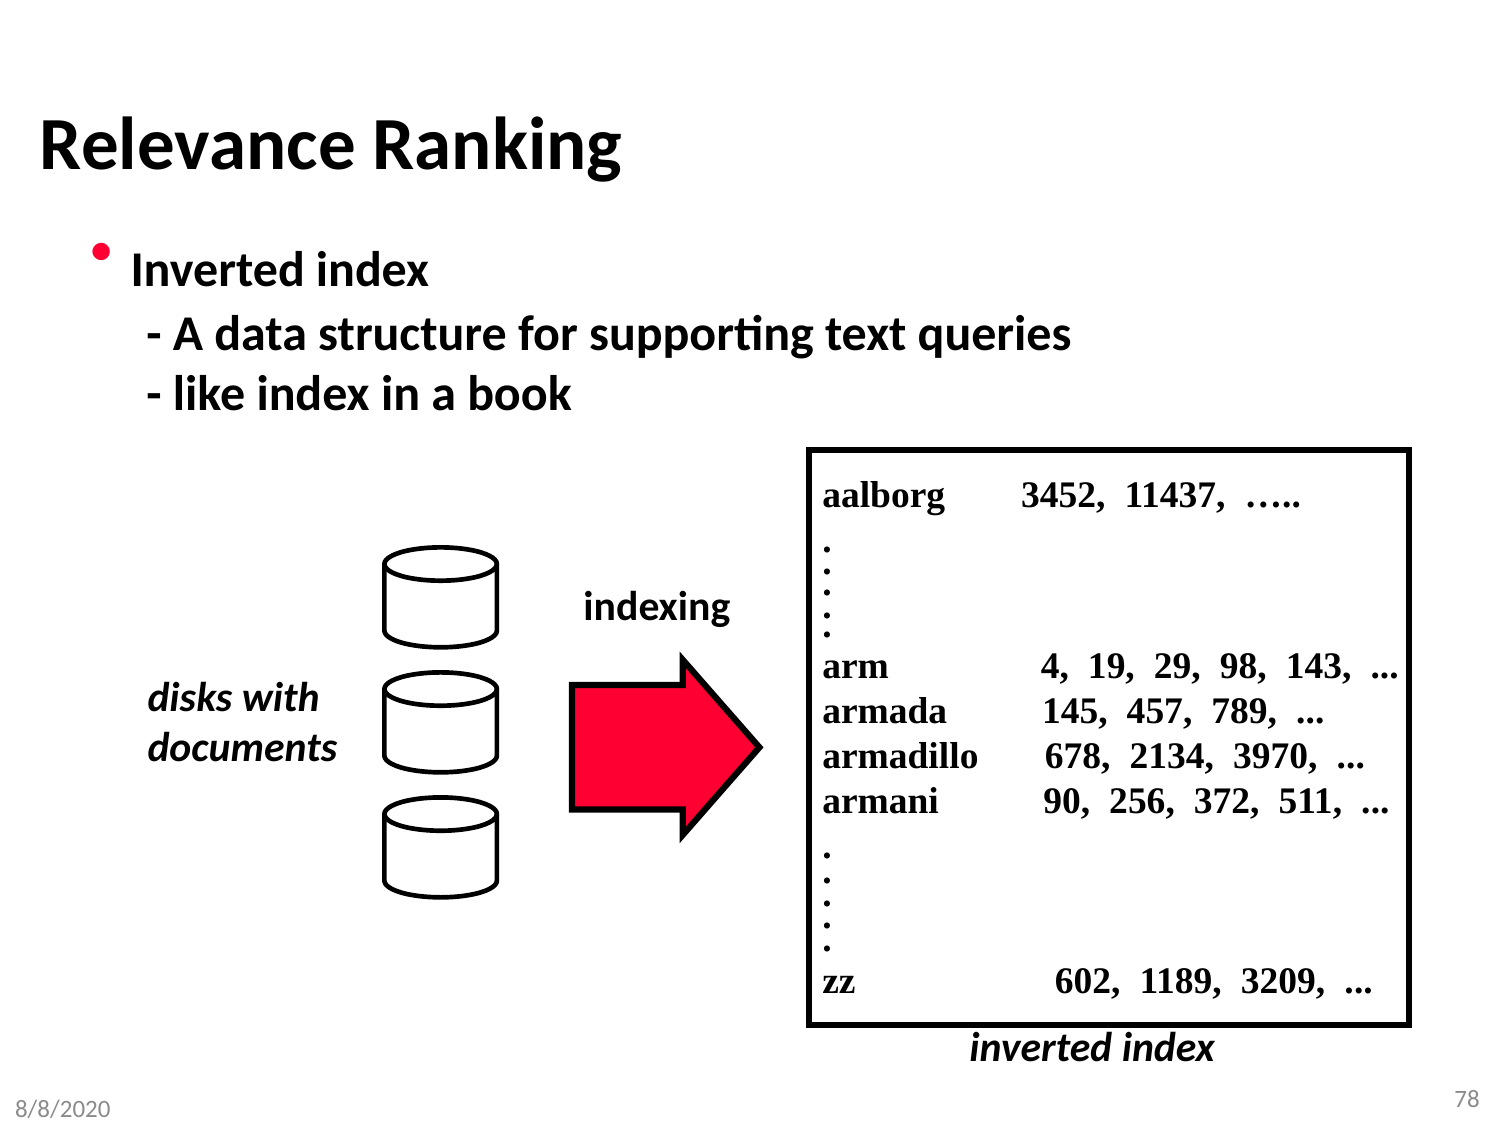

Relevance Ranking
 Inverted index
     - A data structure for supporting text queries
     - like index in a book

aalborg        3452,  11437,  …..
.
.
.
.
.
arm                4,  19,  29,  98,  143,  ...
armada          145,  457,  789,  ...
armadillo       678,  2134,  3970,  ...
armani           90,  256,  372,  511,  ...
.
.
.
.
.
zz                     602,  1189,  3209,  ...

indexing

disks with
documents

inverted index
78
8/8/2020